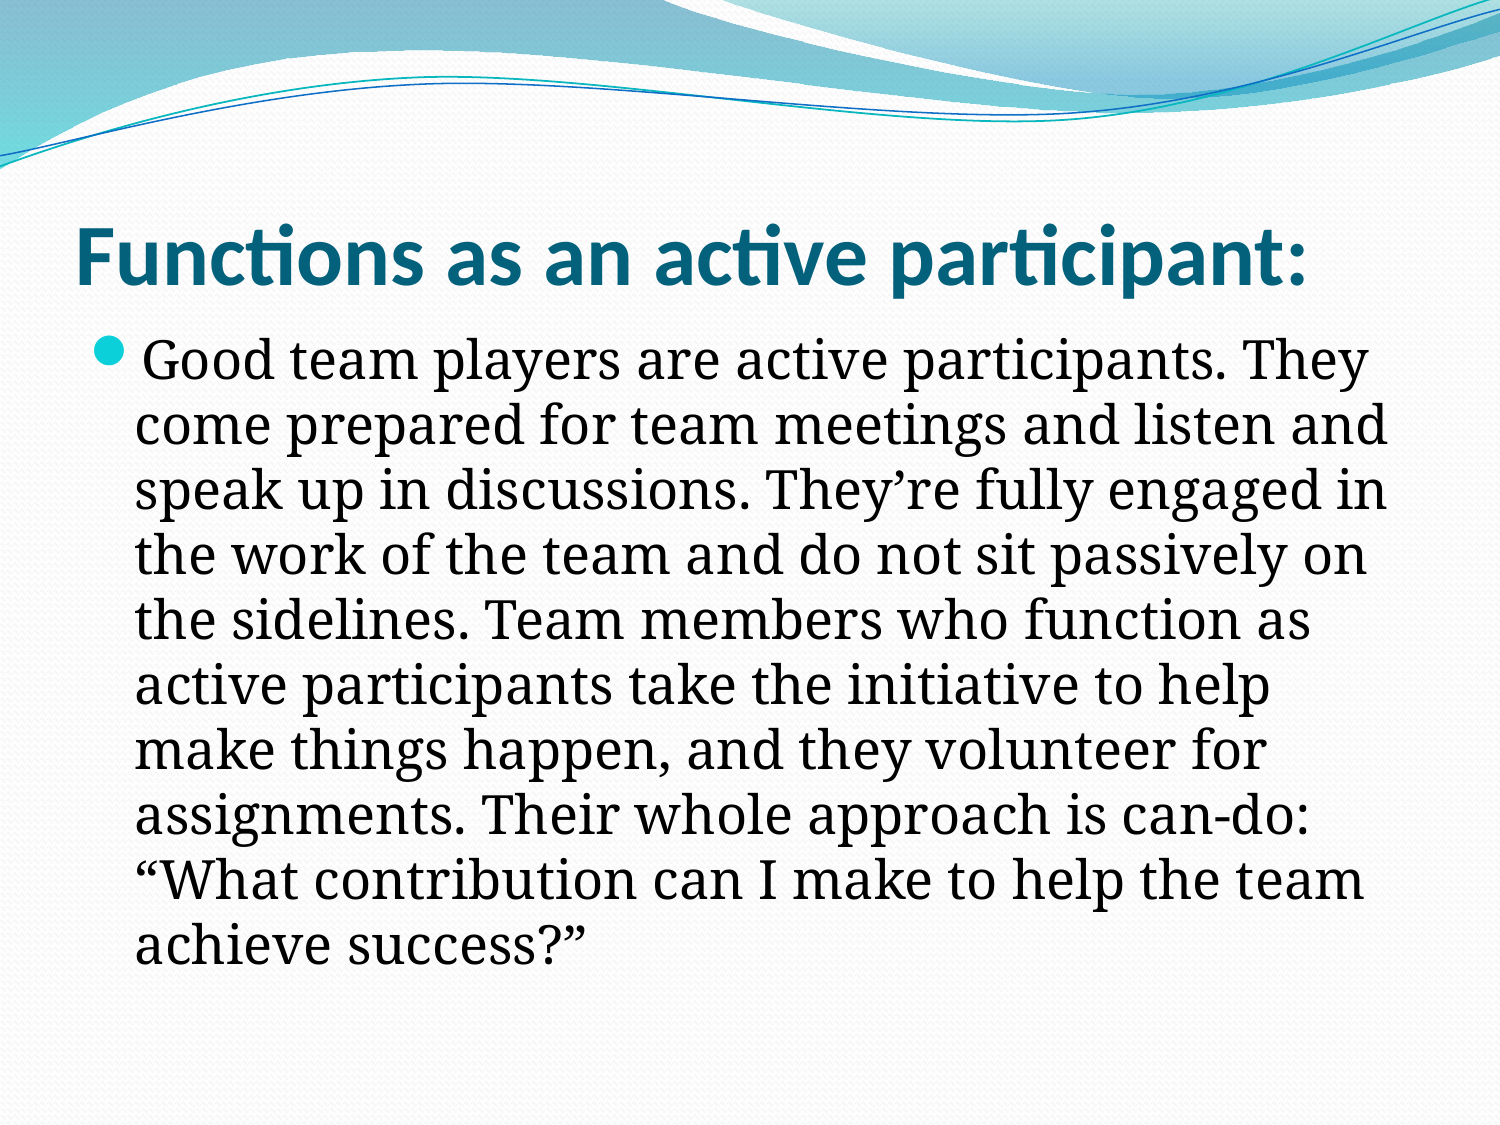

# Functions as an active participant:
Good team players are active participants. They come prepared for team meetings and listen and speak up in discussions. They’re fully engaged in the work of the team and do not sit passively on the sidelines. Team members who function as active participants take the initiative to help make things happen, and they volunteer for assignments. Their whole approach is can-do: “What contribution can I make to help the team achieve success?”